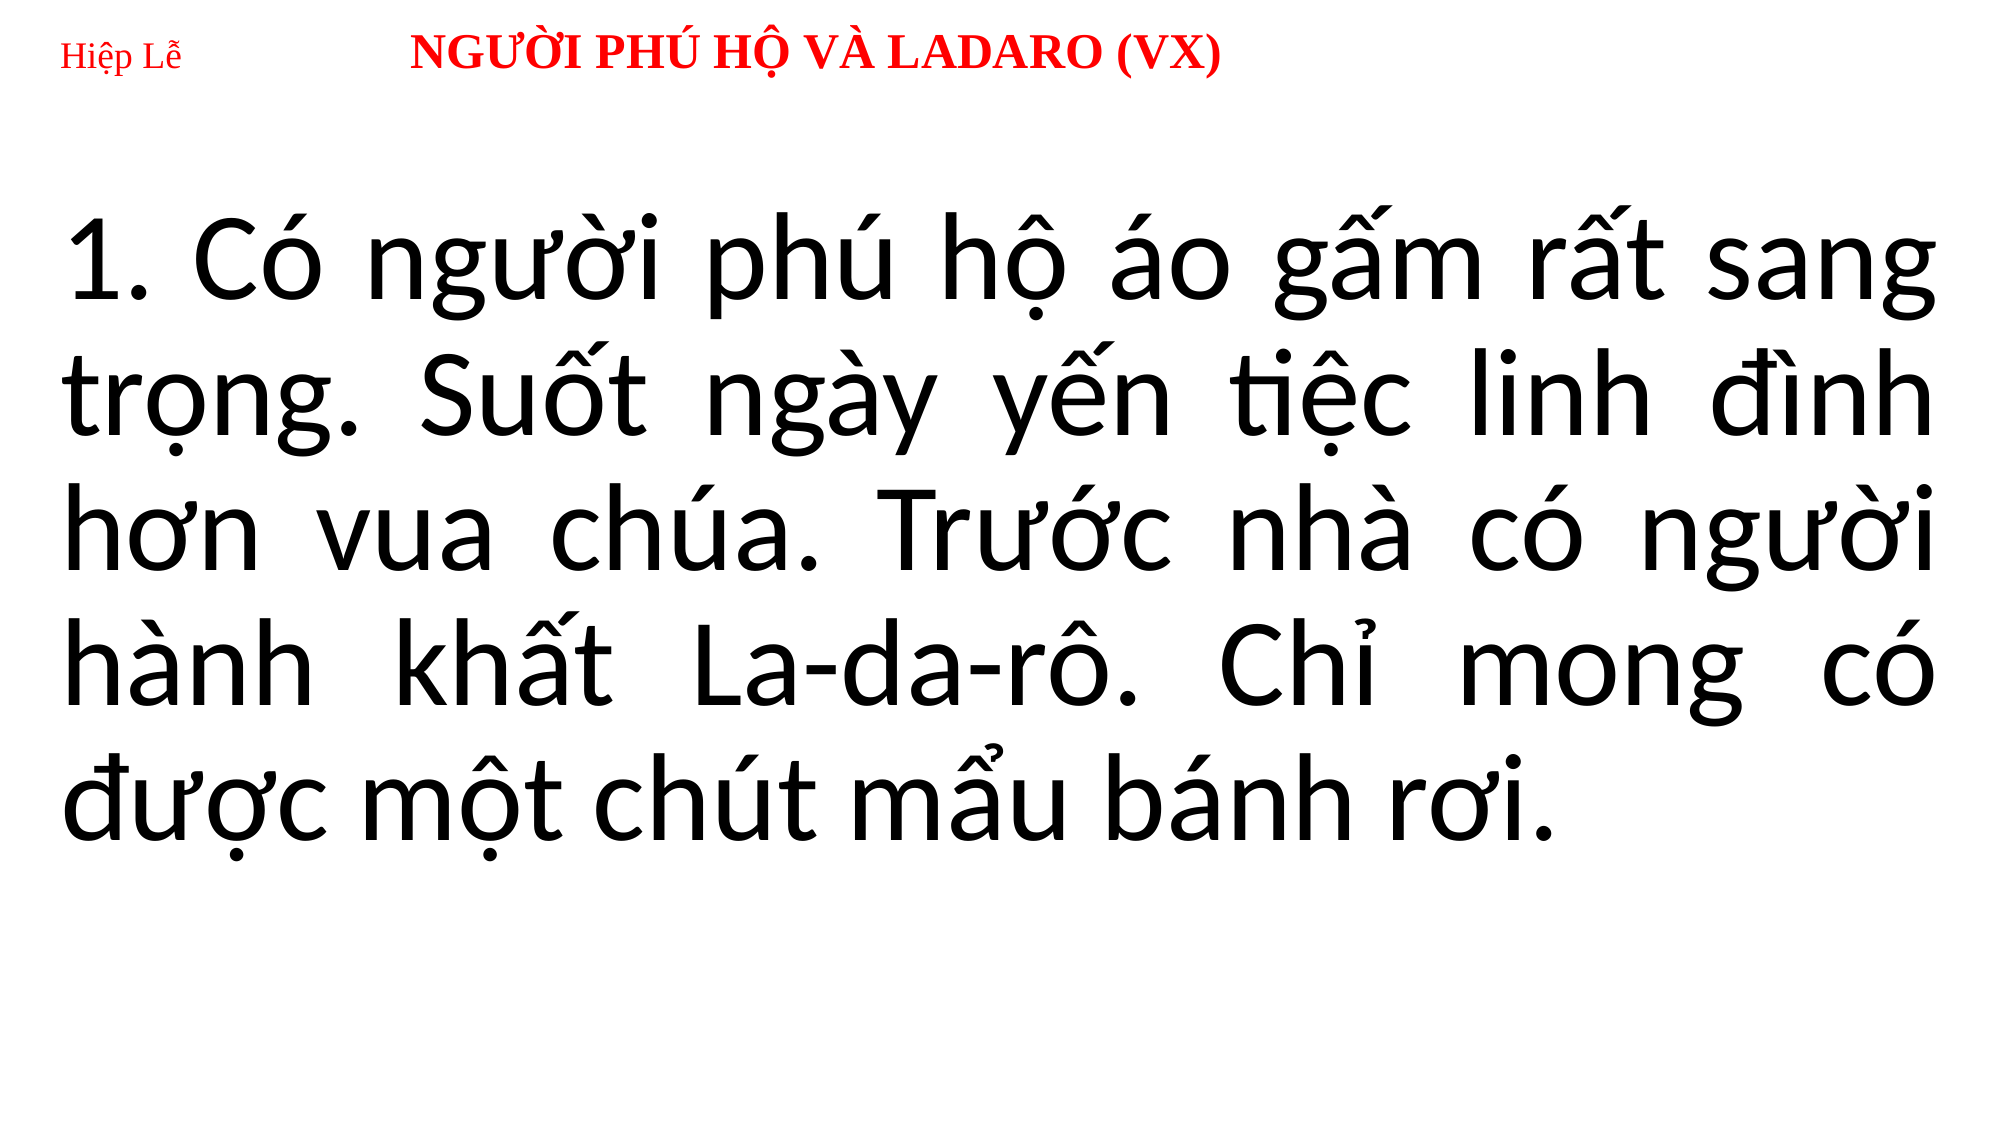

# Hiệp Lễ                        NGƯỜI PHÚ HỘ VÀ LADARO (VX)
1. Có người phú hộ áo gấm rất sang trọng. Suốt ngày yến tiệc linh đình hơn vua chúa. Trước nhà có người hành khất La-da-rô. Chỉ mong có được một chút mẩu bánh rơi.